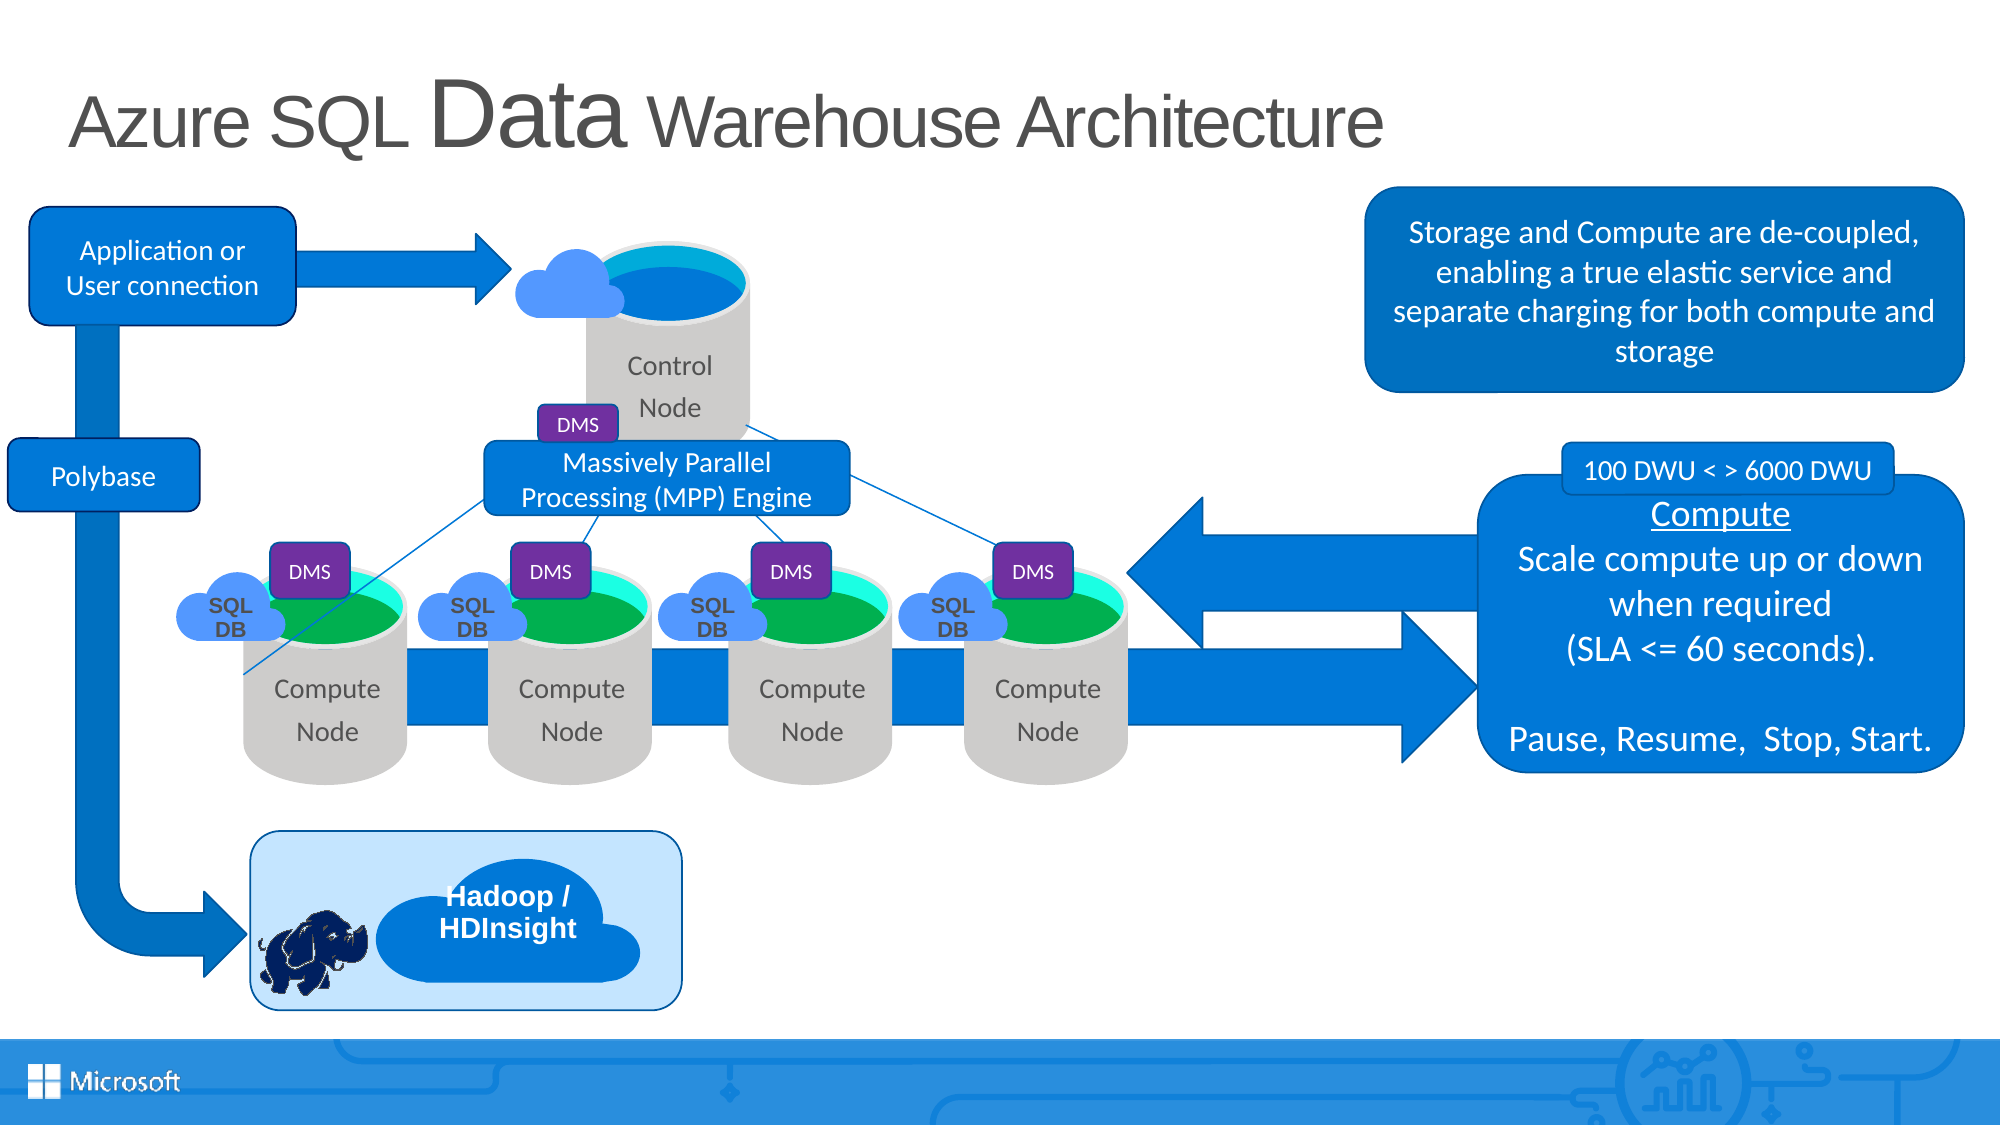

# Azure SQL Data Warehouse Architecture
Storage and Compute are de-coupled, enabling a true elastic service and separate charging for both compute and storage
Application or User connection

Control
Node

DMS
Polybase
Massively Parallel Processing (MPP) Engine
100 DWU < > 6000 DWU
Compute
Scale compute up or down when required
(SLA <= 60 seconds).

Pause, Resume,  Stop, Start.

DMS
DMS
DMS
DMS

Compute
Node

Compute
Node

Compute
Node

Compute
Node
SQL DB
SQL DB
SQL DB
SQL DB

Hadoop / HDInsight